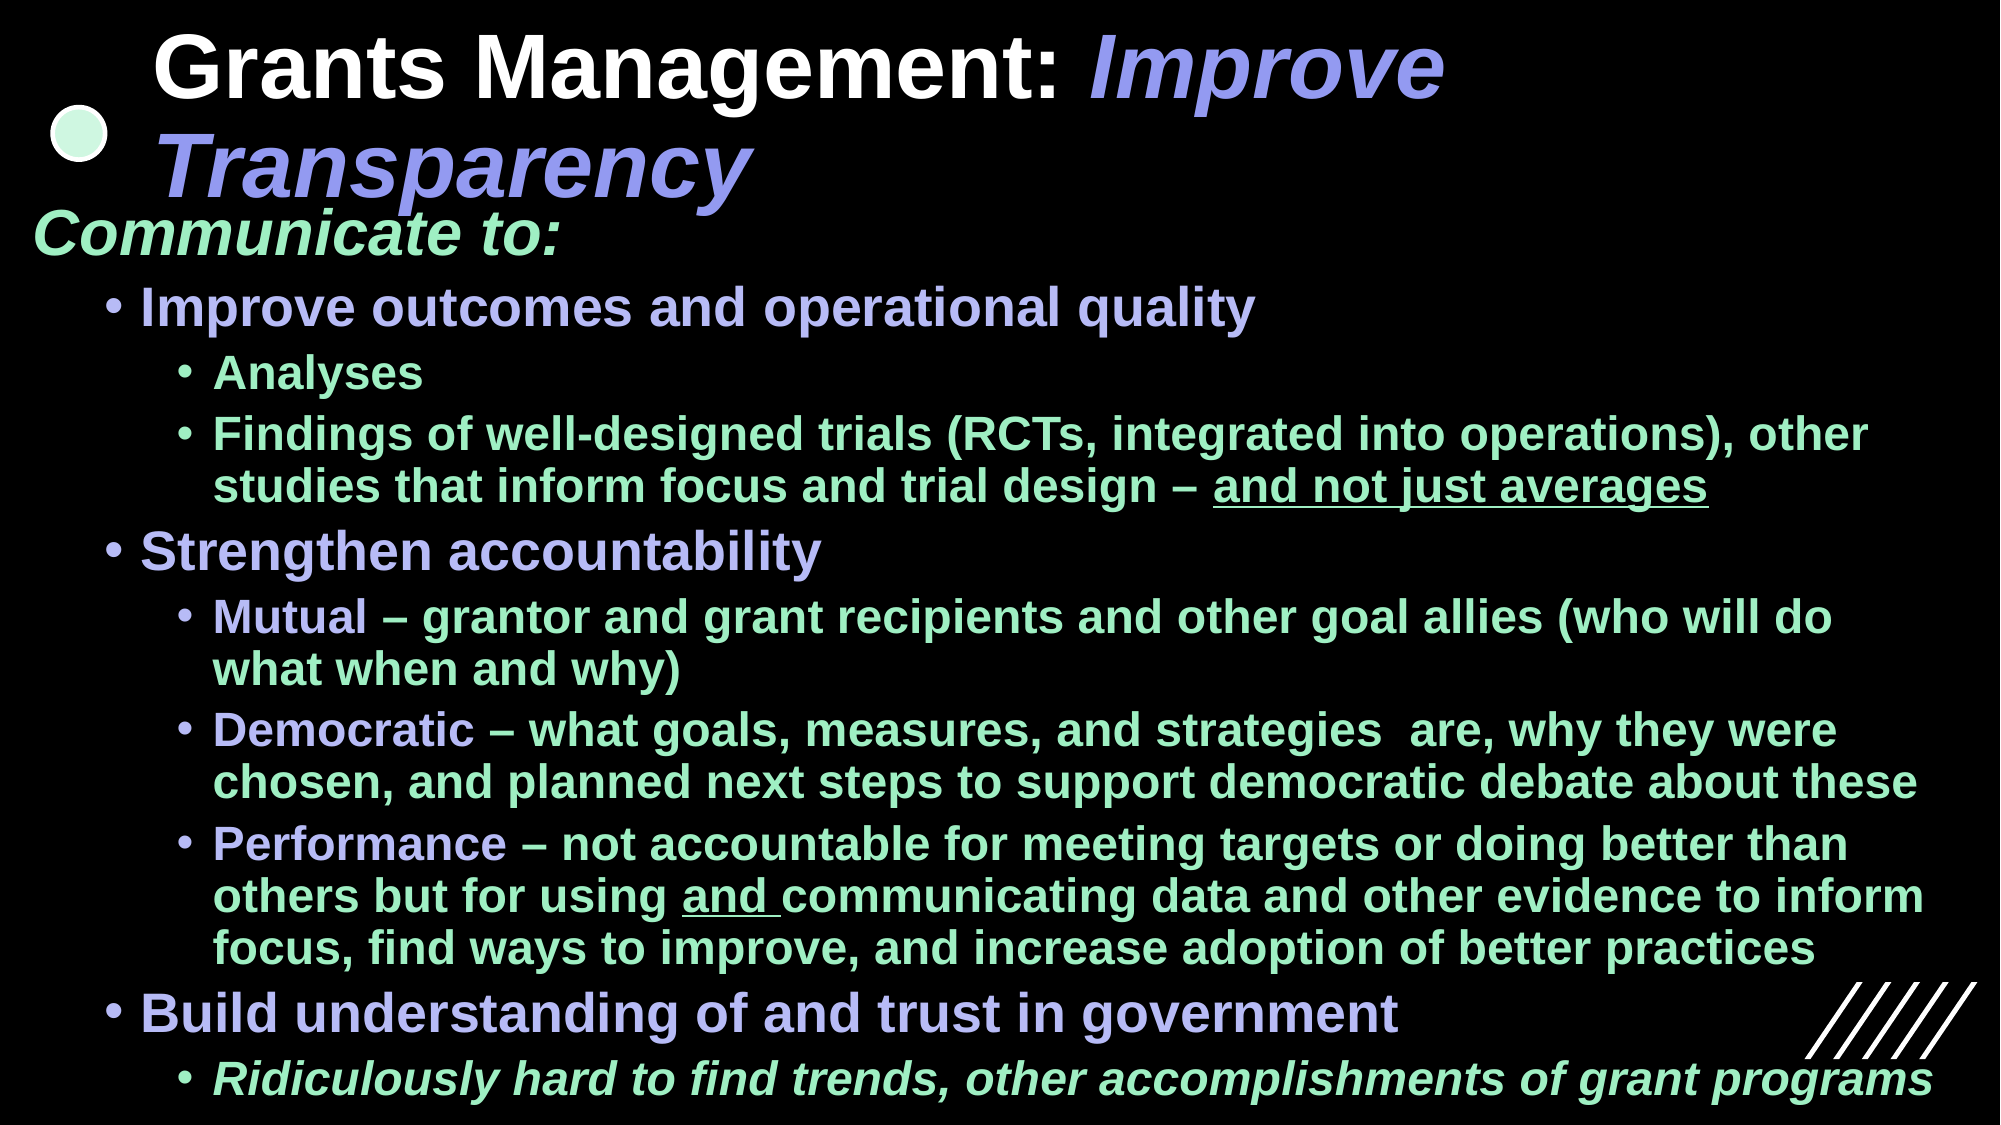

# Grants Management: Improve Transparency
Communicate to:
Improve outcomes and operational quality
Analyses
Findings of well-designed trials (RCTs, integrated into operations), other studies that inform focus and trial design – and not just averages
Strengthen accountability
Mutual – grantor and grant recipients and other goal allies (who will do what when and why)
Democratic – what goals, measures, and strategies  are, why they were chosen, and planned next steps to support democratic debate about these
Performance – not accountable for meeting targets or doing better than others but for using and communicating data and other evidence to inform focus, find ways to improve, and increase adoption of better practices
Build understanding of and trust in government
Ridiculously hard to find trends, other accomplishments of grant programs